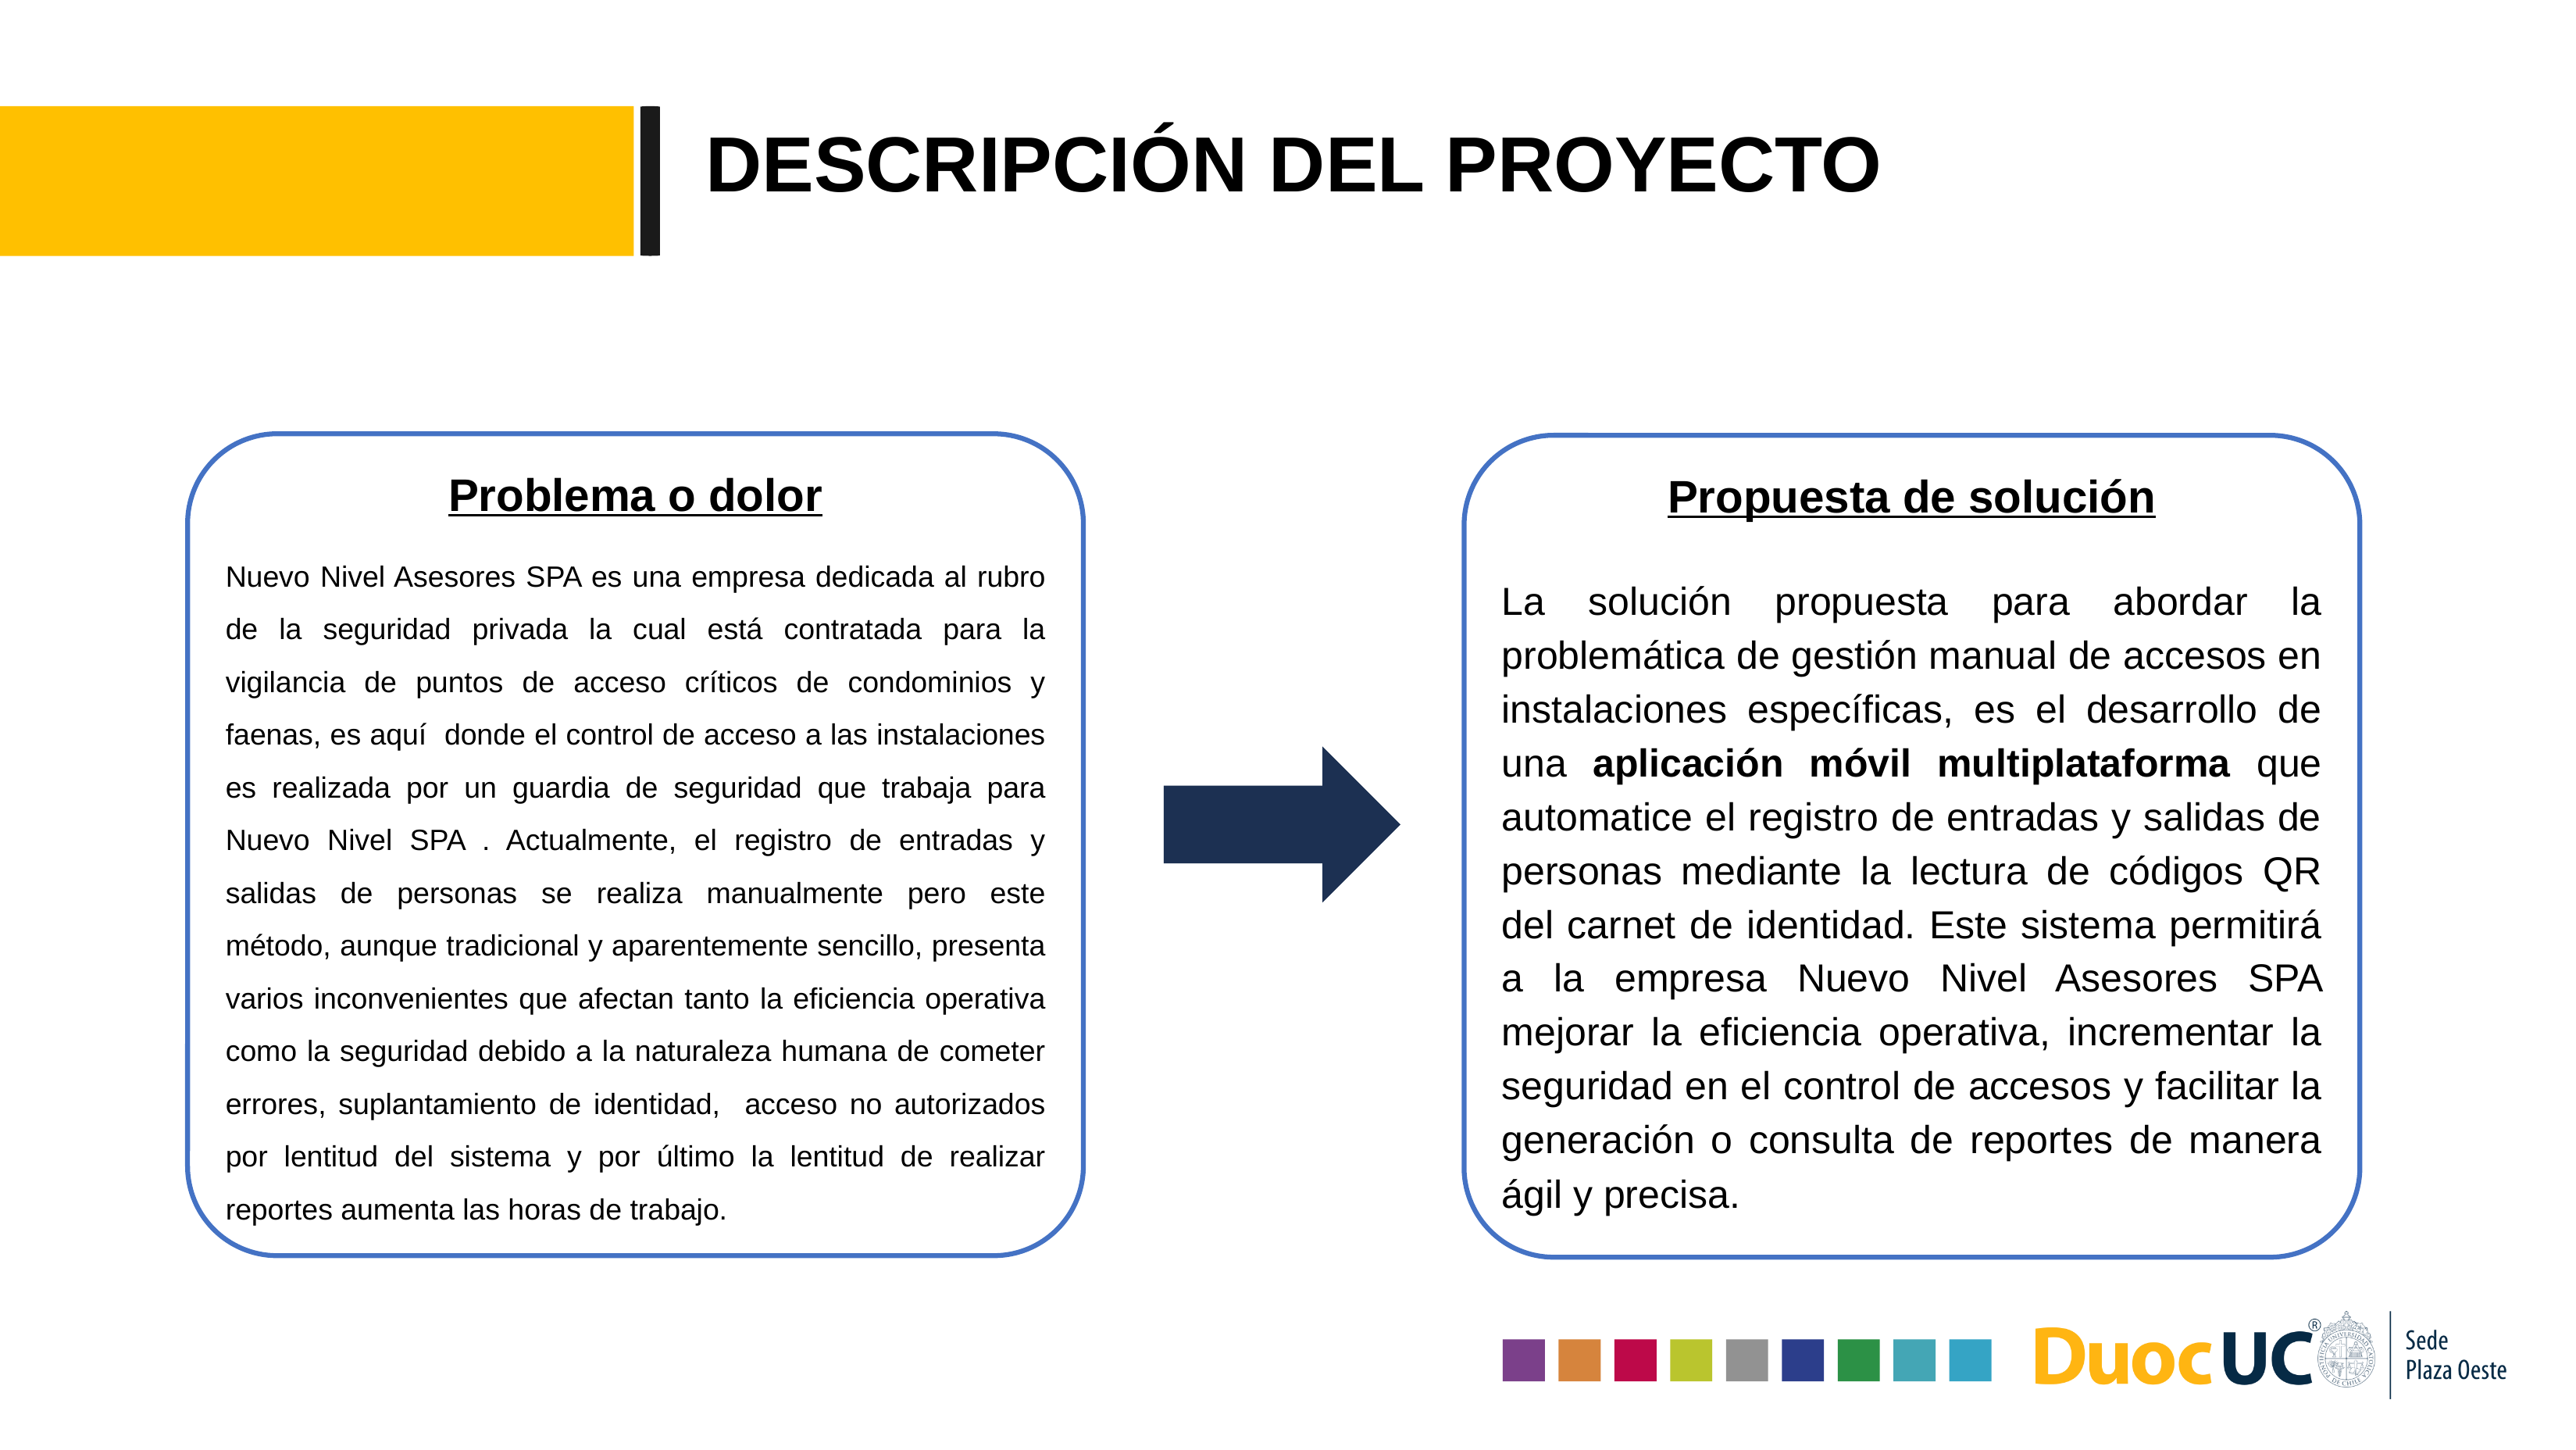

DESCRIPCIÓN DEL PROYECTO
Problema o dolor
Nuevo Nivel Asesores SPA es una empresa dedicada al rubro de la seguridad privada la cual está contratada para la vigilancia de puntos de acceso críticos de condominios y faenas, es aquí  donde el control de acceso a las instalaciones es realizada por un guardia de seguridad que trabaja para Nuevo Nivel SPA . Actualmente, el registro de entradas y salidas de personas se realiza manualmente pero este método, aunque tradicional y aparentemente sencillo, presenta varios inconvenientes que afectan tanto la eficiencia operativa como la seguridad debido a la naturaleza humana de cometer errores, suplantamiento de identidad,  acceso no autorizados por lentitud del sistema y por último la lentitud de realizar reportes aumenta las horas de trabajo.

Propuesta de solución

La solución propuesta para abordar la problemática de gestión manual de accesos en instalaciones específicas, es el desarrollo de una aplicación móvil multiplataforma que automatice el registro de entradas y salidas de personas mediante la lectura de códigos QR del carnet de identidad. Este sistema permitirá a la empresa Nuevo Nivel Asesores SPA mejorar la eficiencia operativa, incrementar la seguridad en el control de accesos y facilitar la generación o consulta de reportes de manera ágil y precisa.